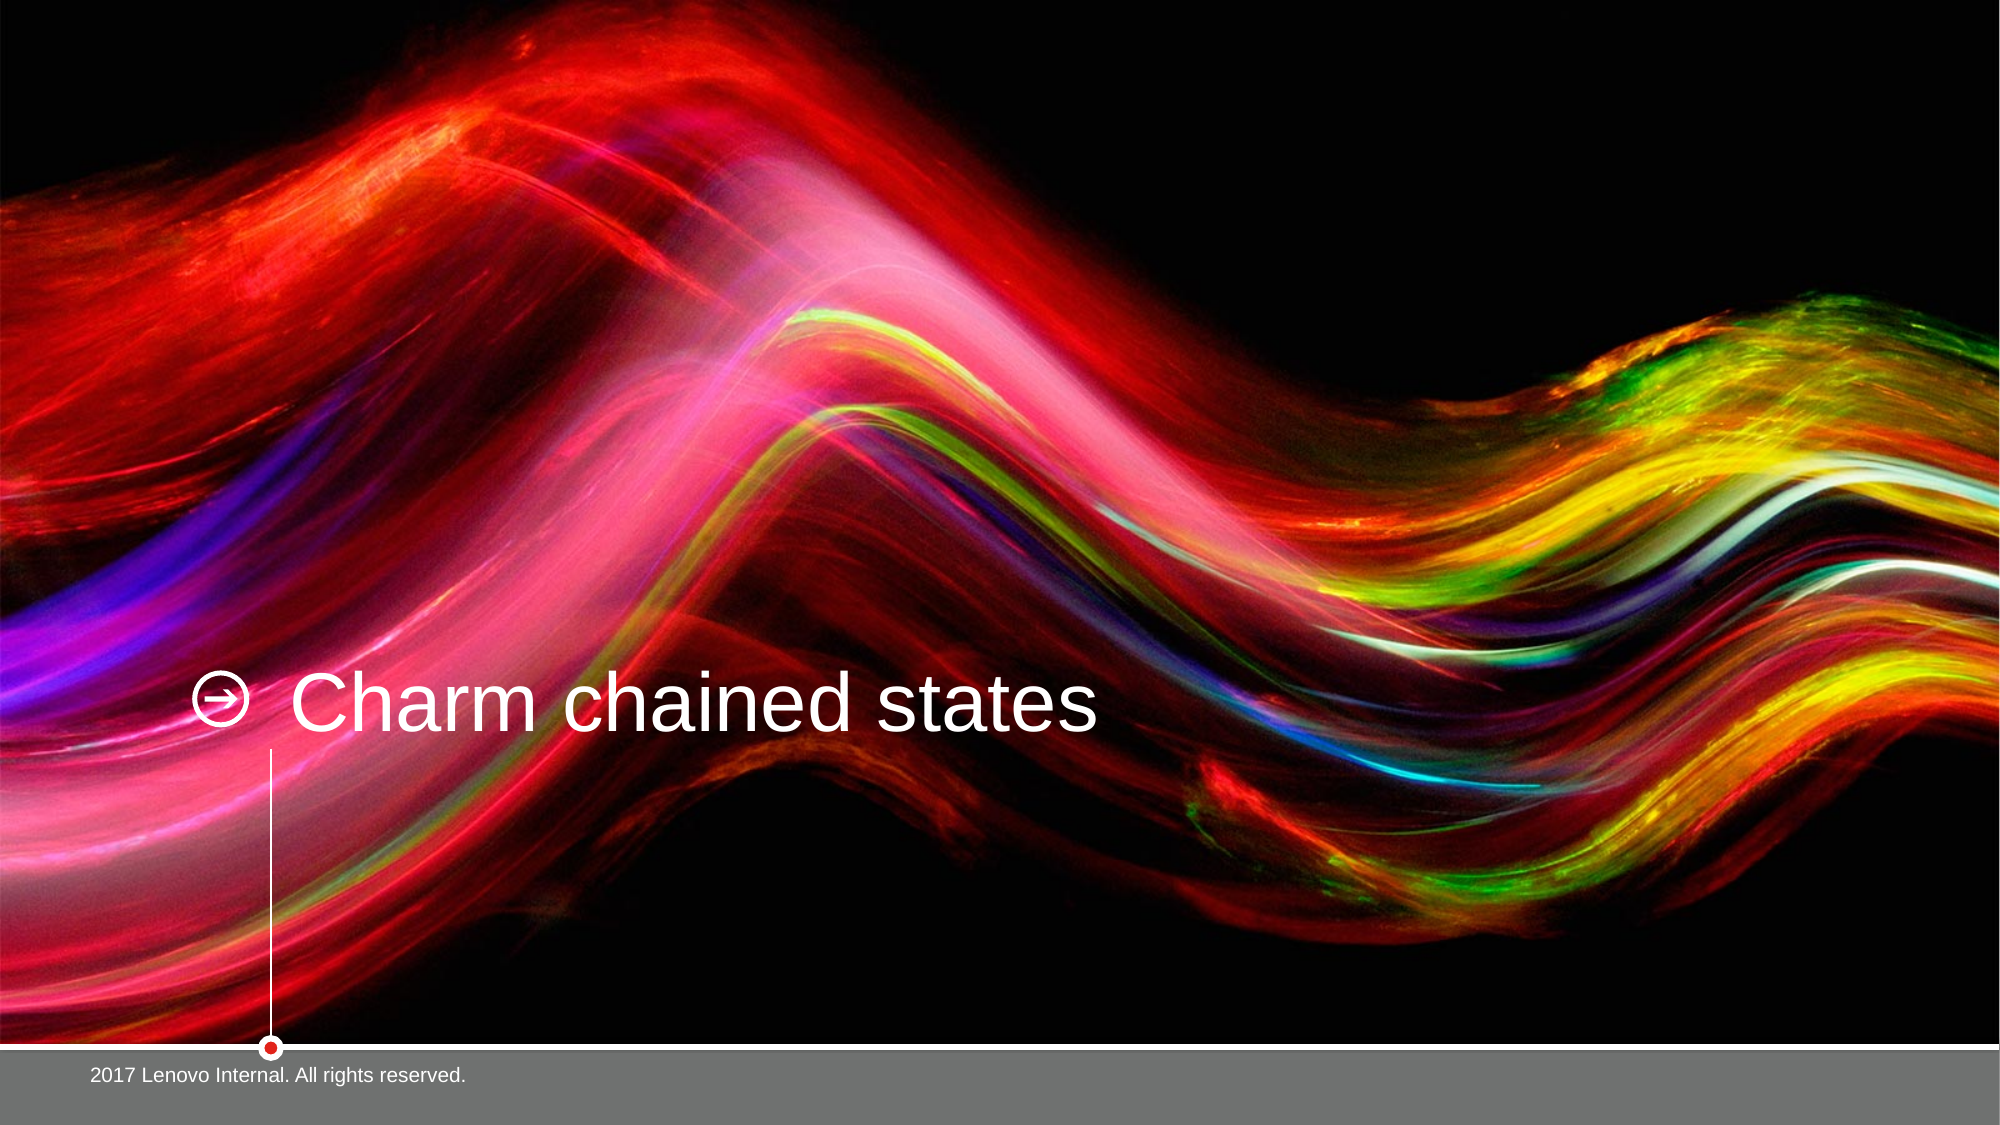

# Charm chained states
2017 Lenovo Internal. All rights reserved.